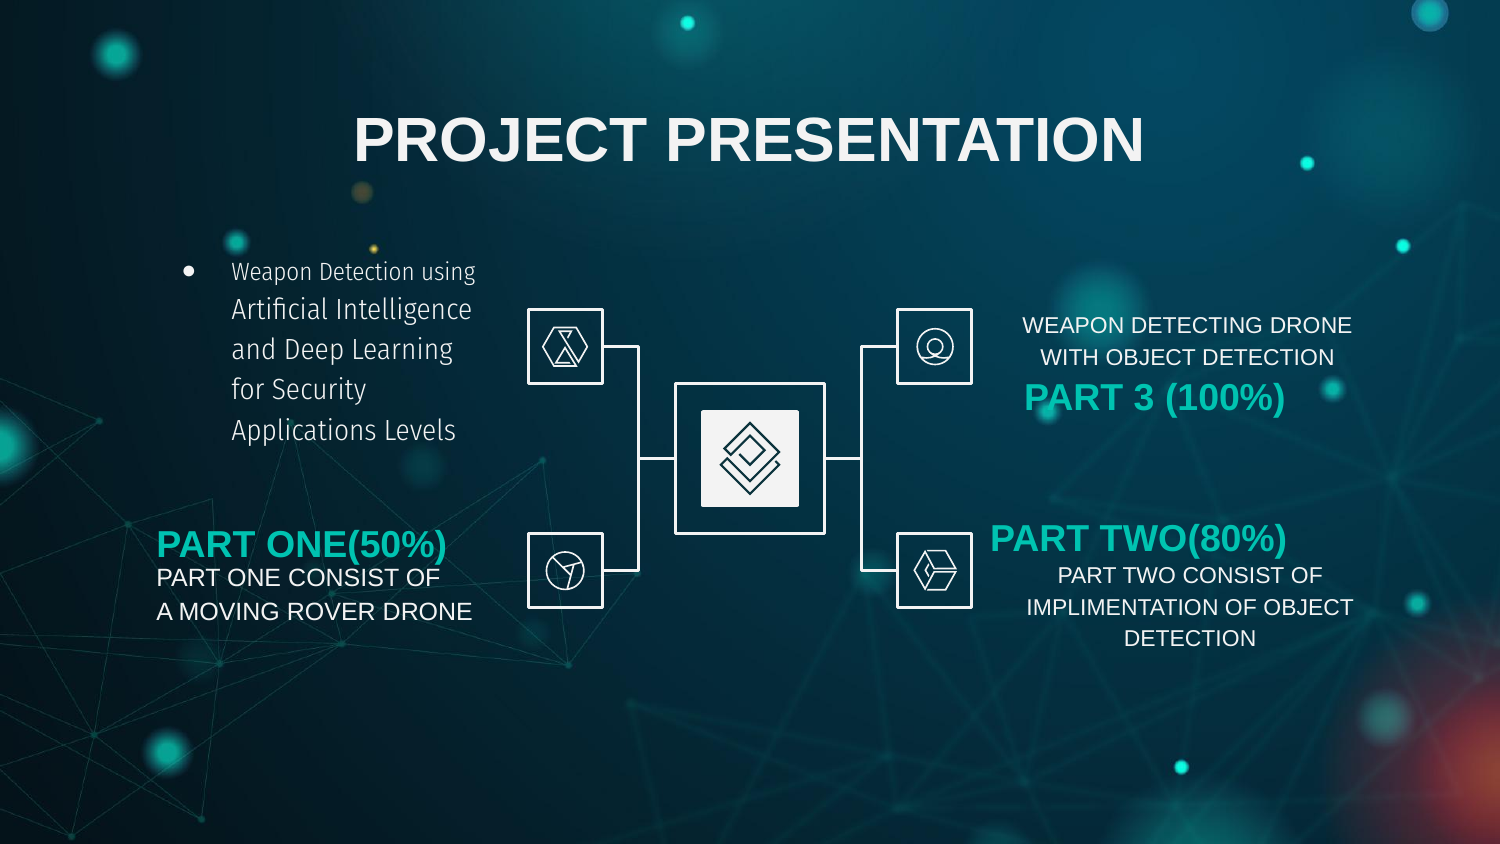

# PROJECT PRESENTATION
Weapon Detection using
Artificial Intelligence and Deep Learning for Security Applications Levels
WEAPON DETECTING DRONE WITH OBJECT DETECTION

PART 3 (100%)

PART TWO(80%)
PART ONE(50%)

PART TWO CONSIST OF IMPLIMENTATION OF OBJECT DETECTION
PART ONE CONSIST OF
A MOVING ROVER DRONE